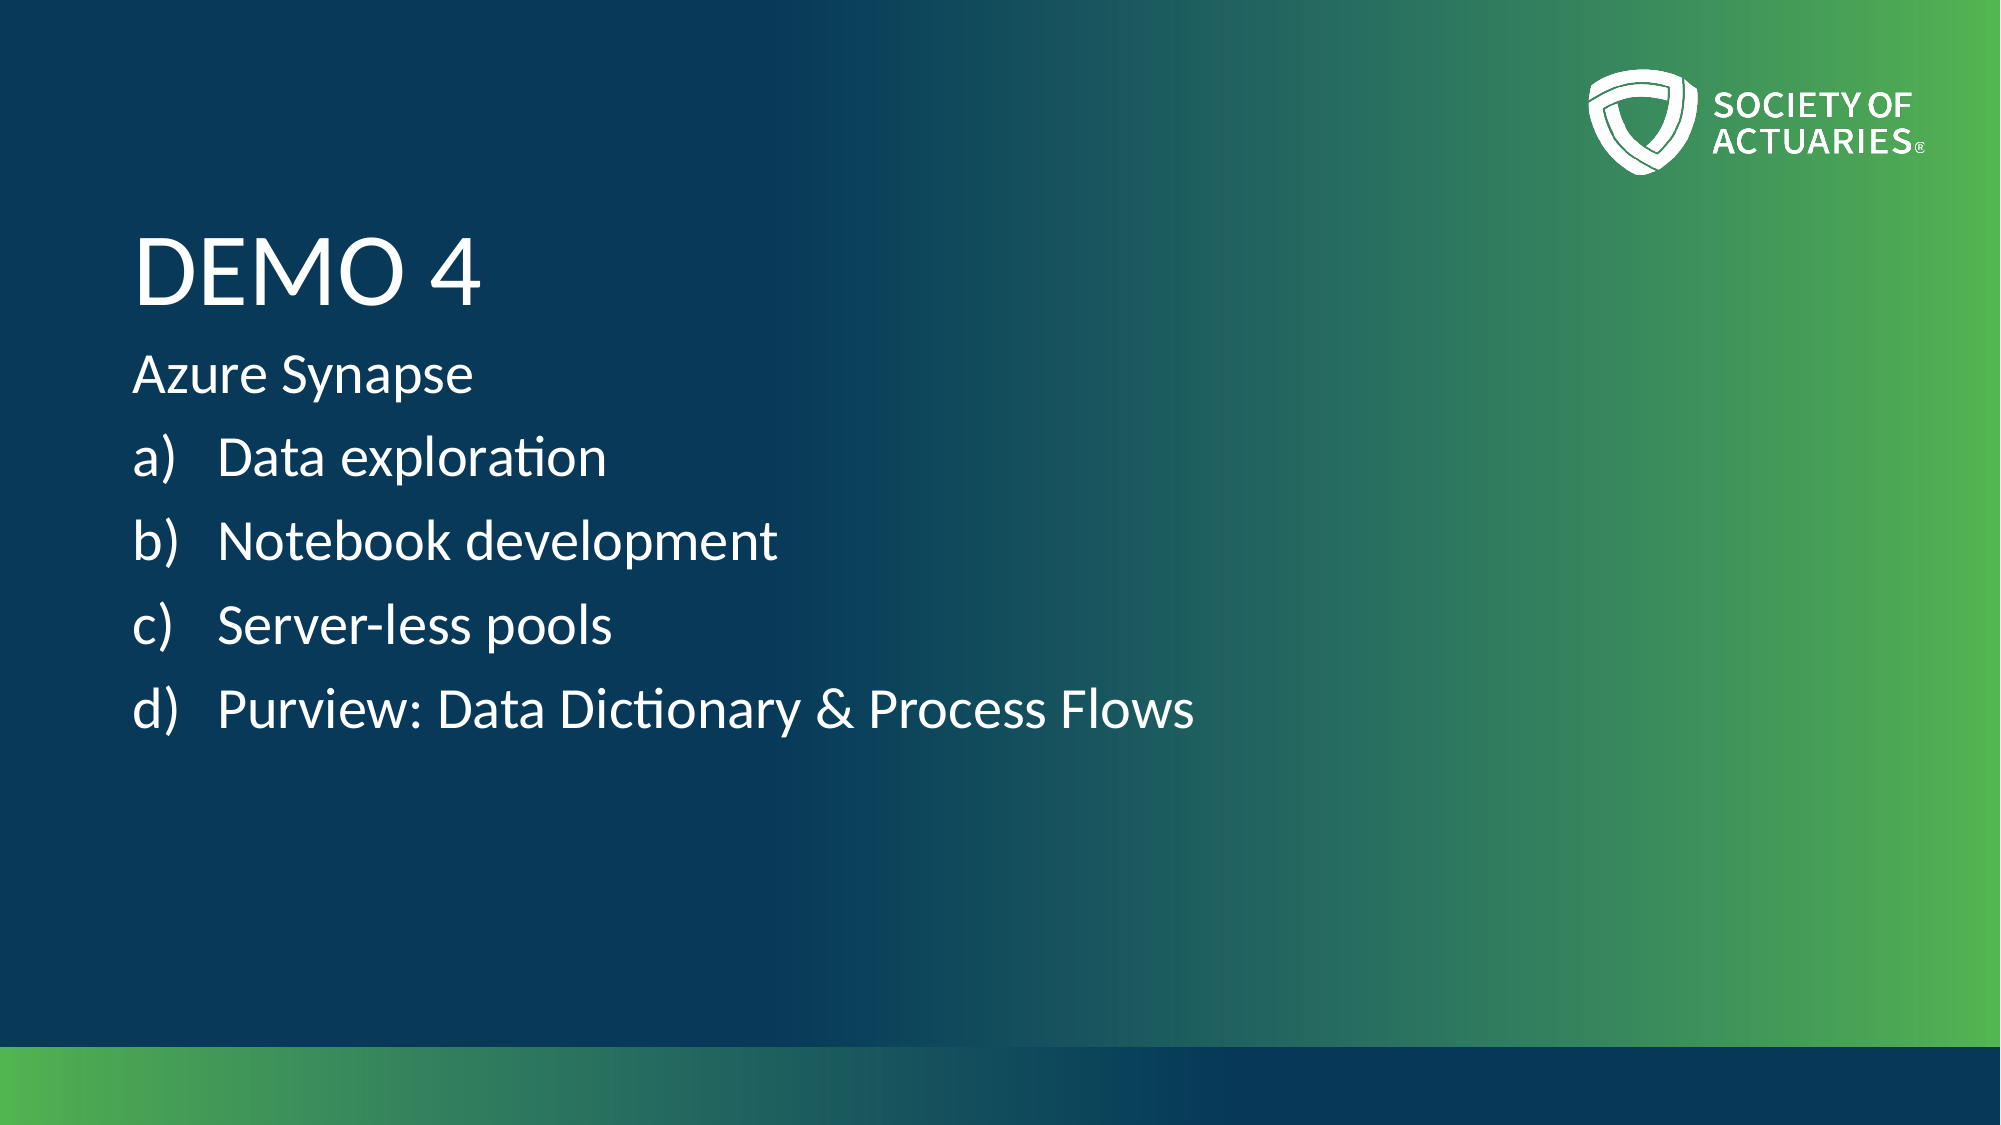

# DEMO 4
Azure Synapse
Data exploration
Notebook development
Server-less pools
Purview: Data Dictionary & Process Flows